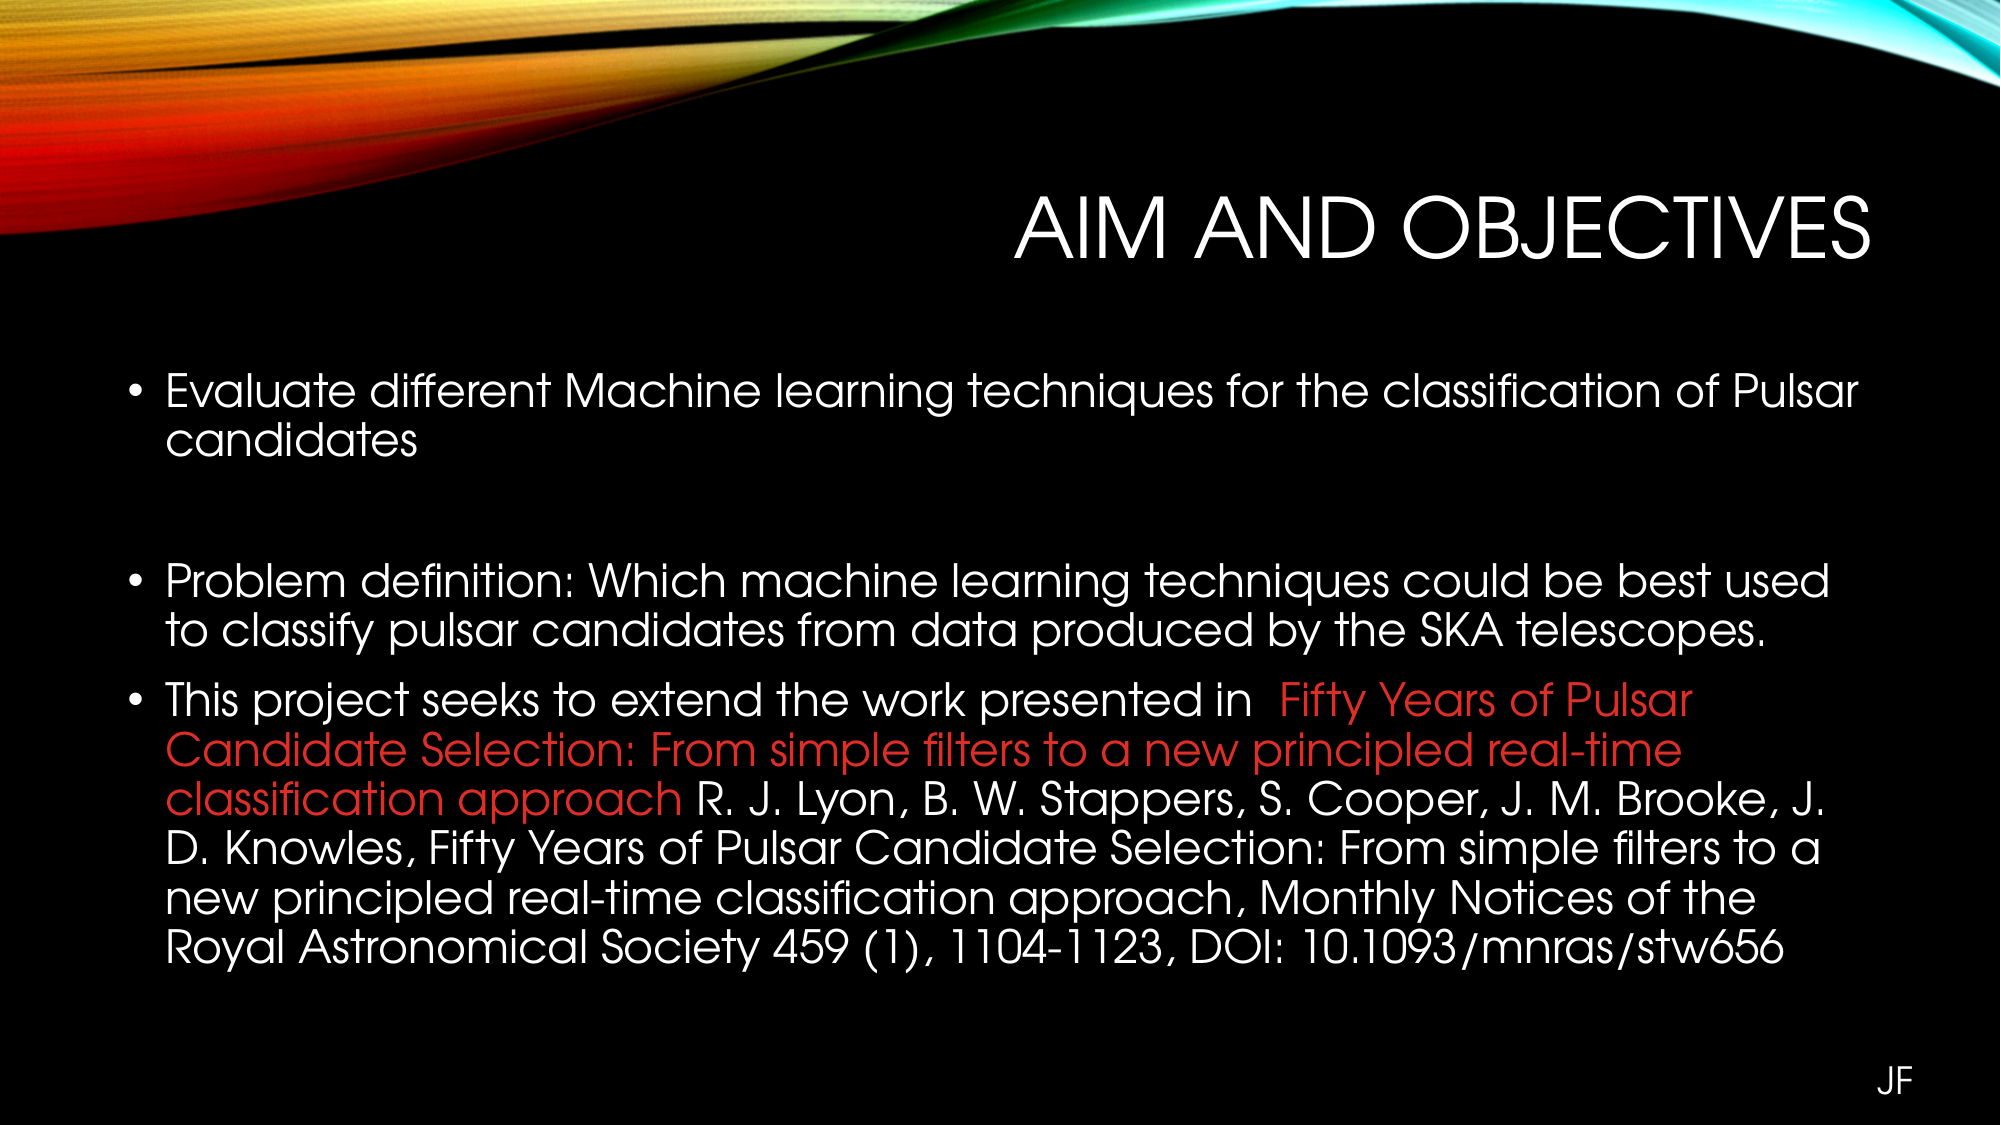

# Aim aND OBJECTIVES
Evaluate different Machine learning techniques for the classification of Pulsar candidates

Problem definition: Which machine learning techniques could be best used to classify pulsar candidates from data produced by the SKA telescopes.
This project seeks to extend the work presented in  Fifty Years of Pulsar Candidate Selection: From simple filters to a new principled real-time classification approach R. J. Lyon, B. W. Stappers, S. Cooper, J. M. Brooke, J. D. Knowles, Fifty Years of Pulsar Candidate Selection: From simple filters to a new principled real-time classification approach, Monthly Notices of the Royal Astronomical Society 459 (1), 1104-1123, DOI: 10.1093/mnras/stw656
JF